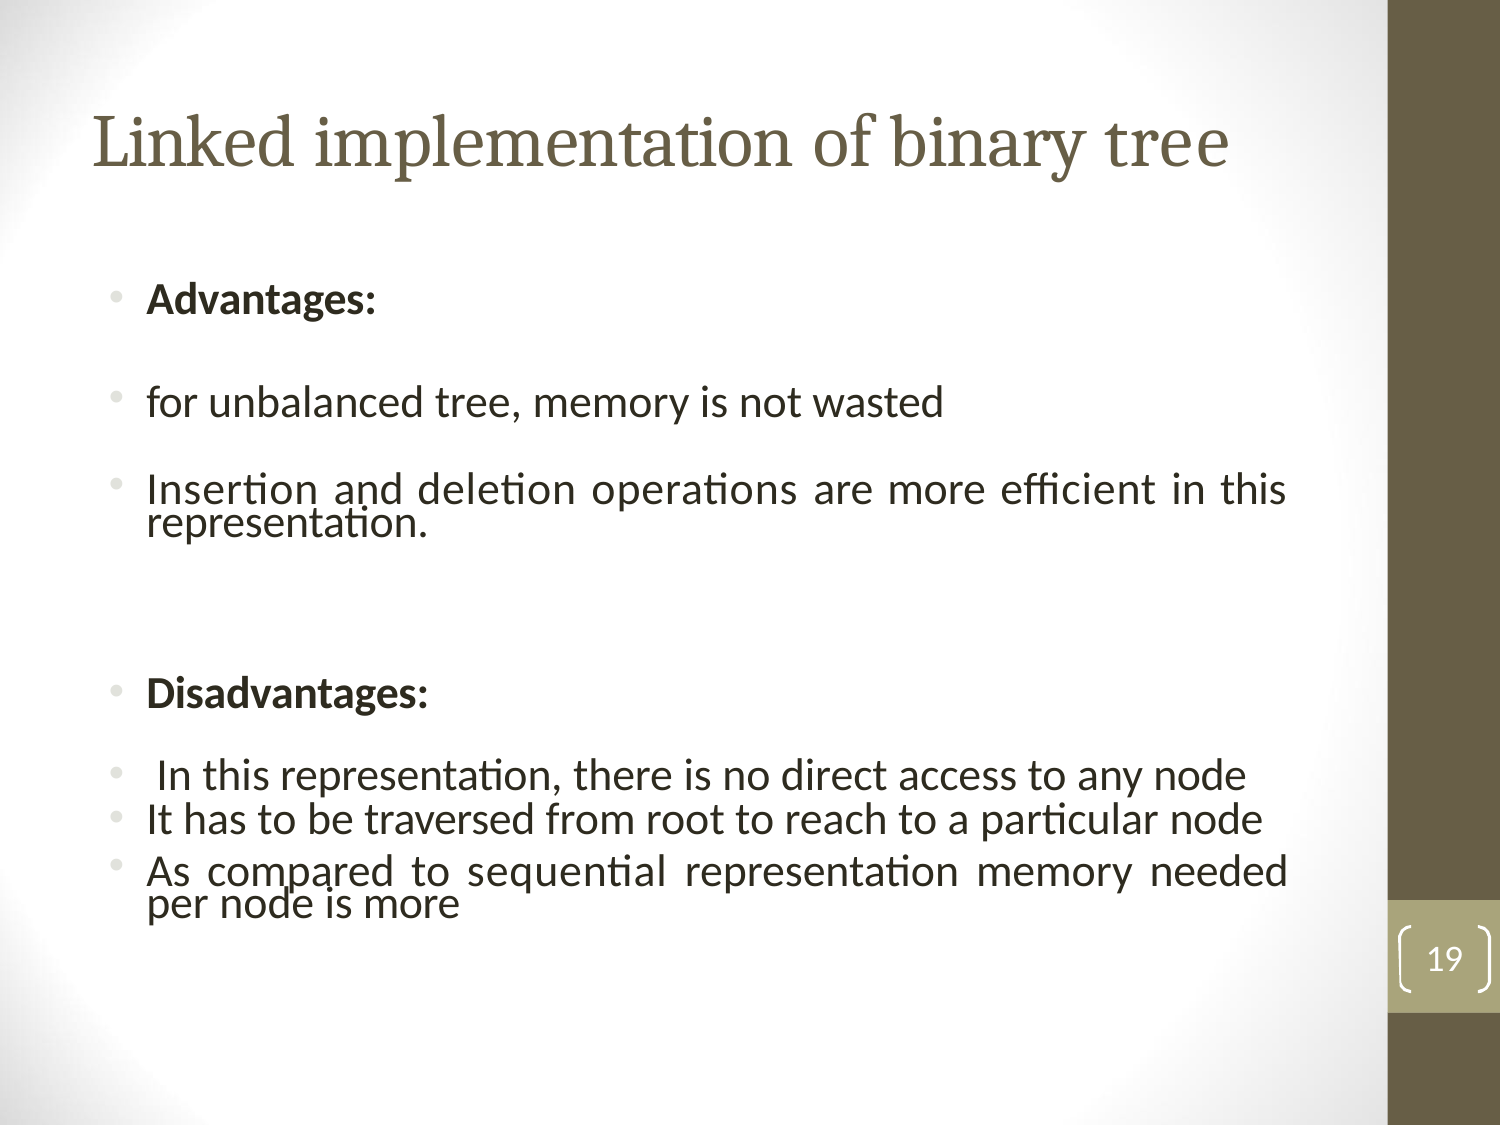

# Linked implementation of binary tree
Advantages:

for unbalanced tree, memory is not wasted

Insertion and deletion operations are more efficient in this representation.

Disadvantages:
In this representation, there is no direct access to any node
It has to be traversed from root to reach to a particular node
As compared to sequential representation memory needed per node is more

19